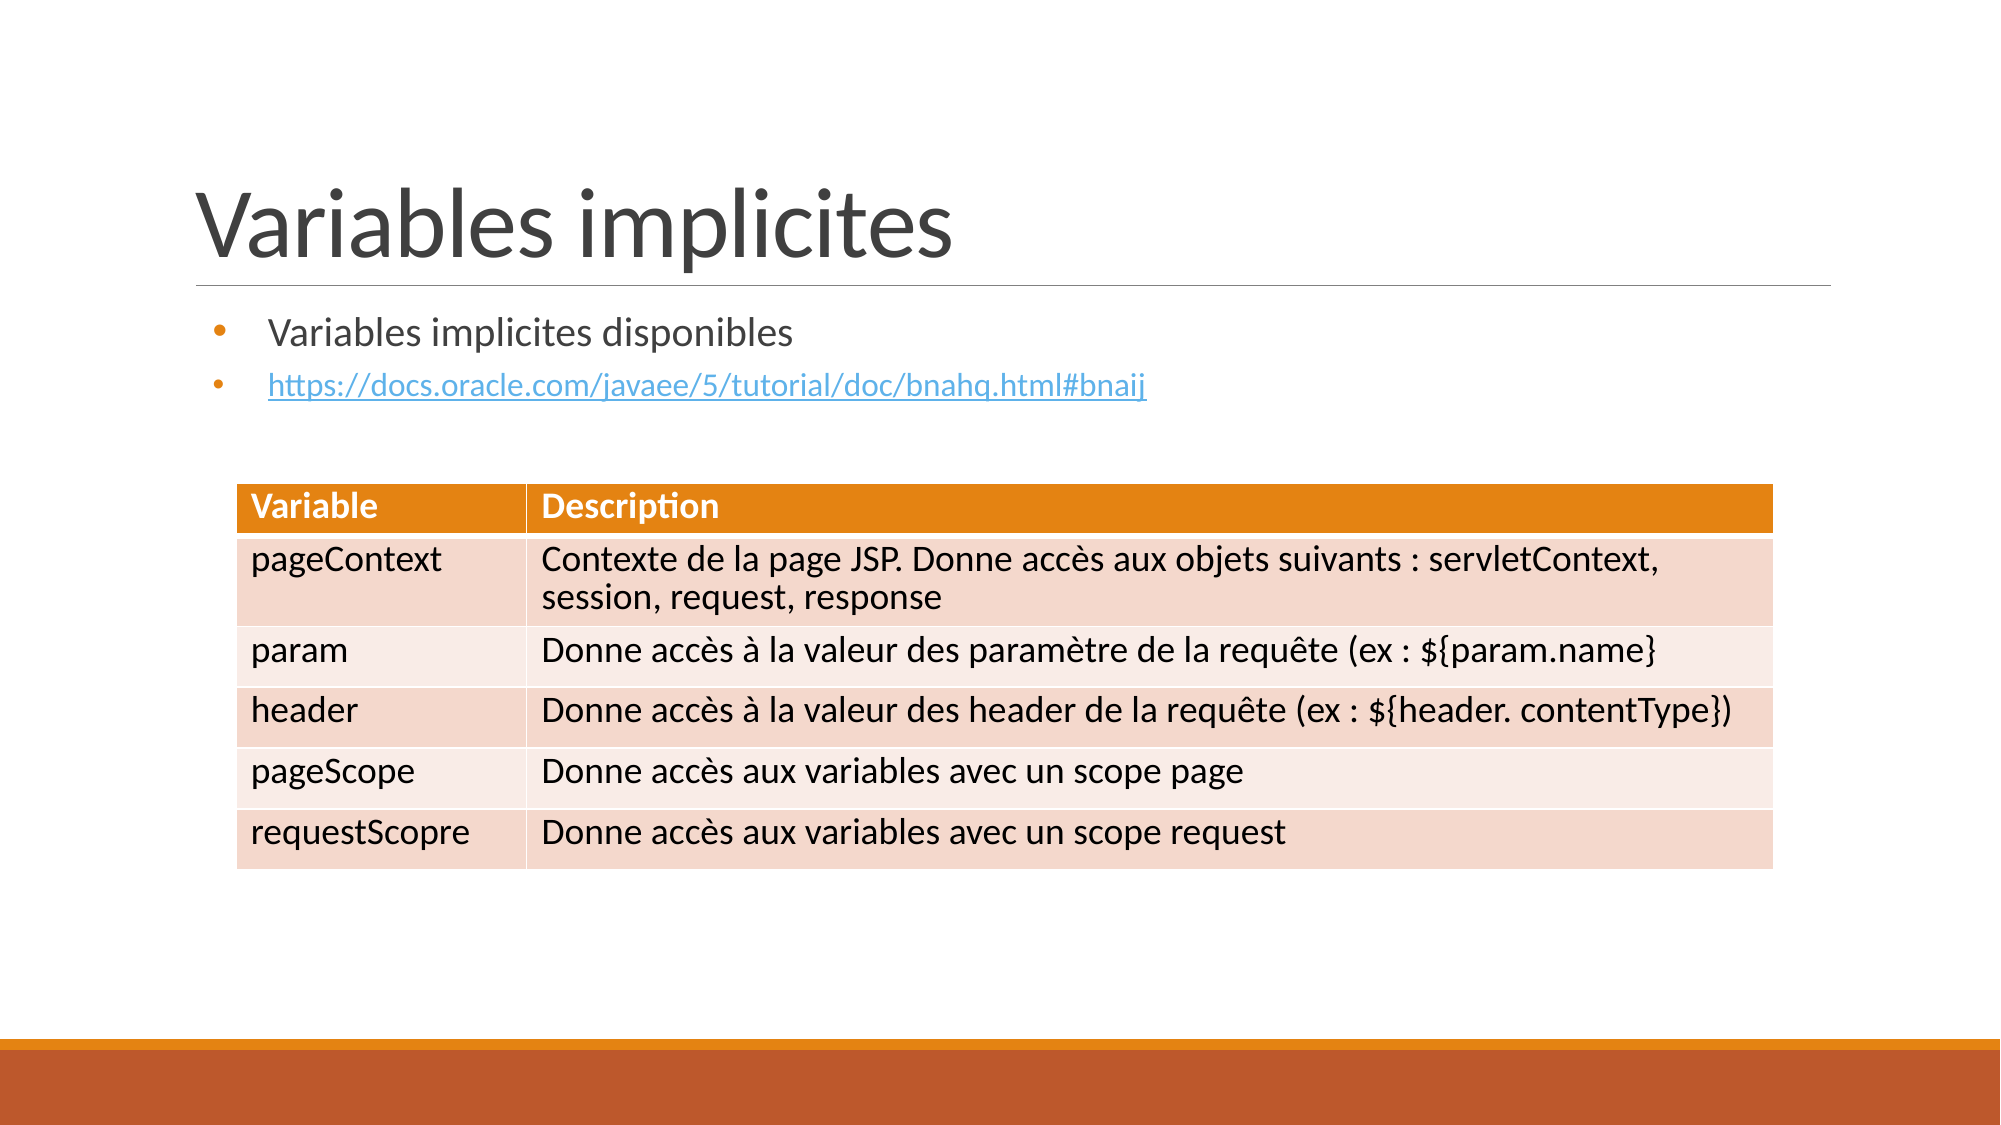

# Variables implicites
Variables implicites disponibles
https://docs.oracle.com/javaee/5/tutorial/doc/bnahq.html#bnaij

| Variable | Description |
| --- | --- |
| pageContext | Contexte de la page JSP. Donne accès aux objets suivants : servletContext, session, request, response |
| param | Donne accès à la valeur des paramètre de la requête (ex : ${param.name} |
| header | Donne accès à la valeur des header de la requête (ex : ${header. contentType}) |
| pageScope | Donne accès aux variables avec un scope page |
| requestScopre | Donne accès aux variables avec un scope request |